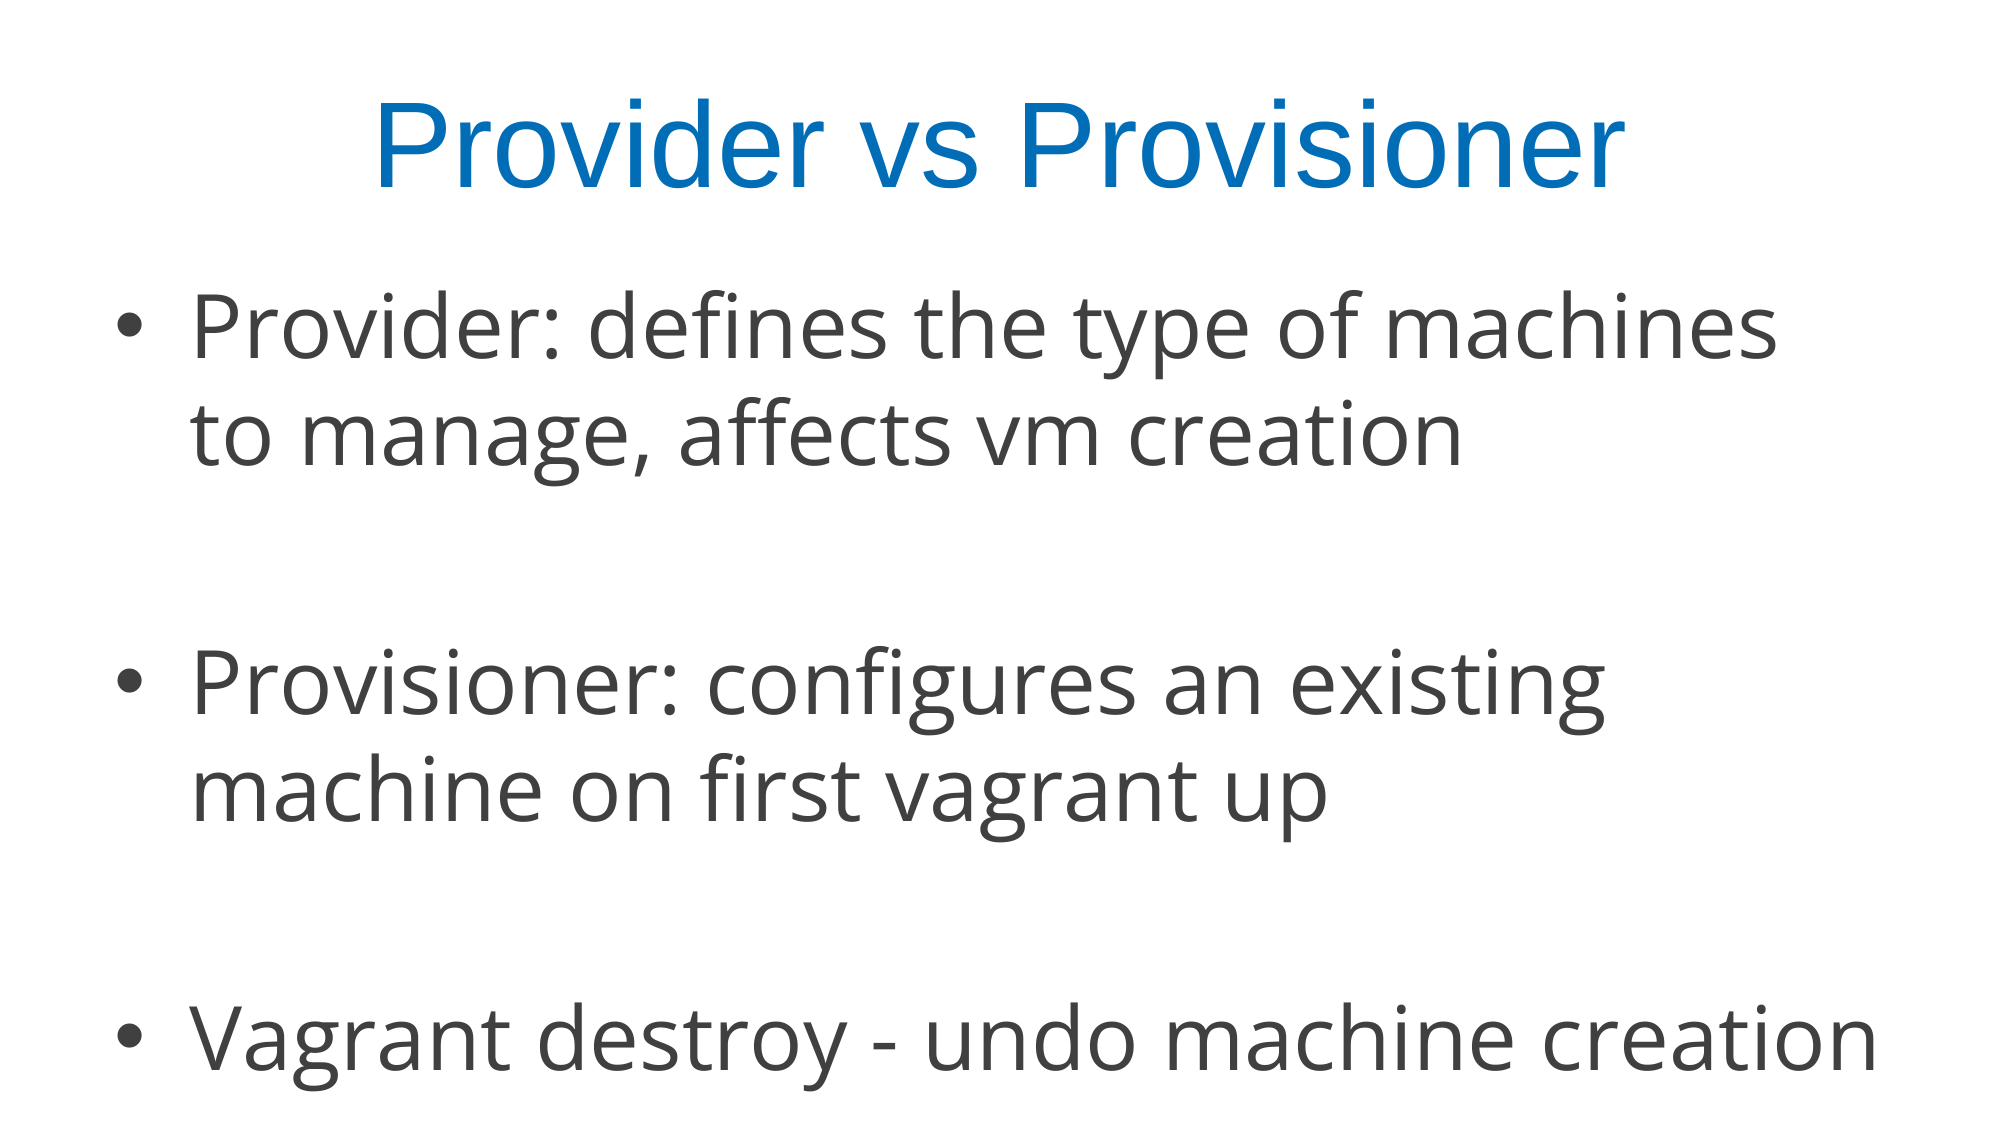

# Provider vs Provisioner
Provider: defines the type of machines to manage, affects vm creation

Provisioner: configures an existing machine on first vagrant up

Vagrant destroy - undo machine creation